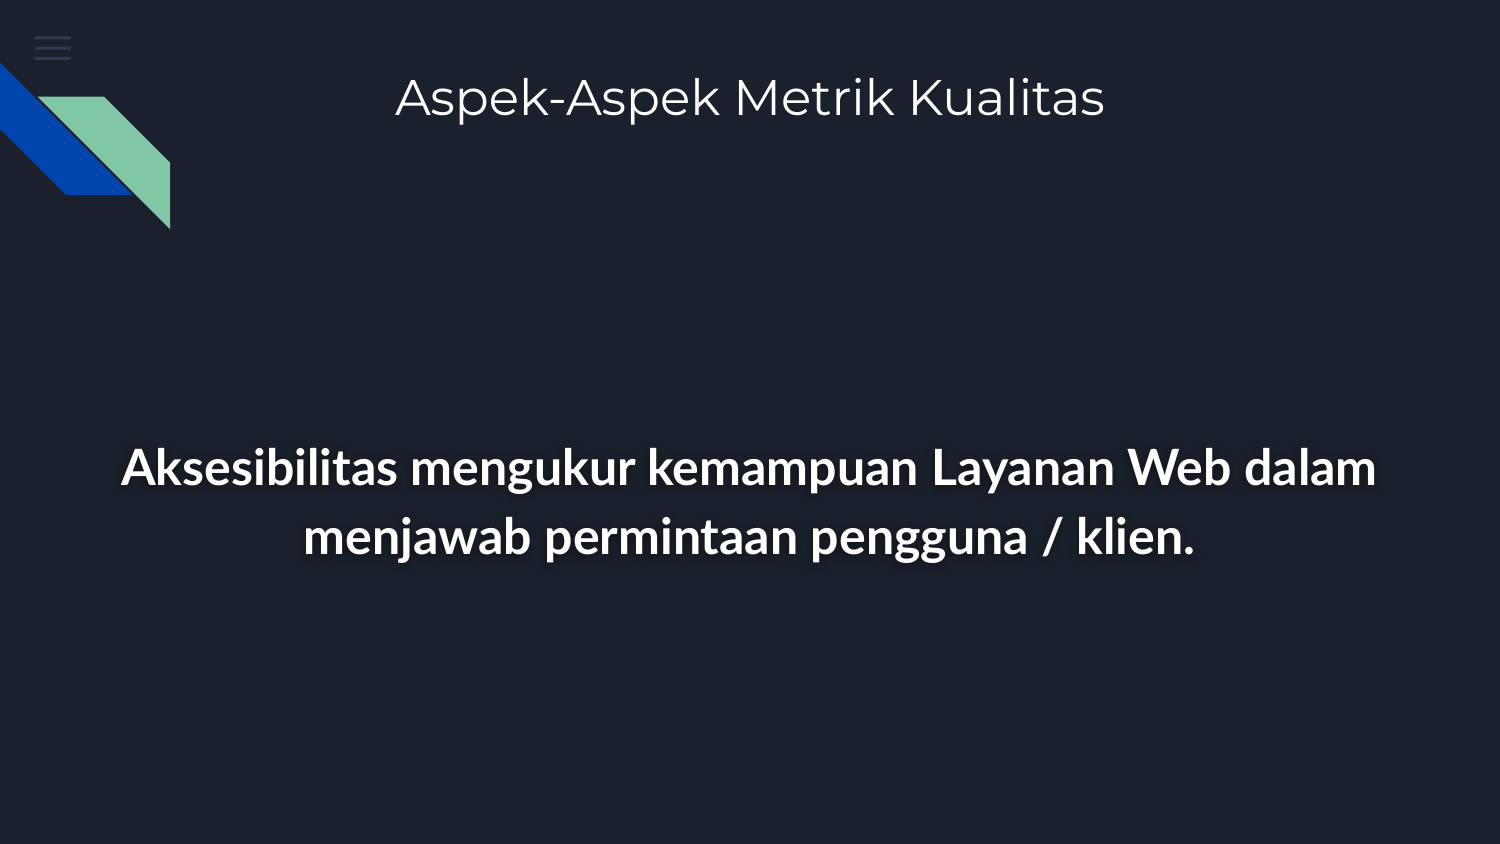

# Aspek-Aspek Metrik Kualitas
Aksesibilitas mengukur kemampuan Layanan Web dalam menjawab permintaan pengguna / klien.